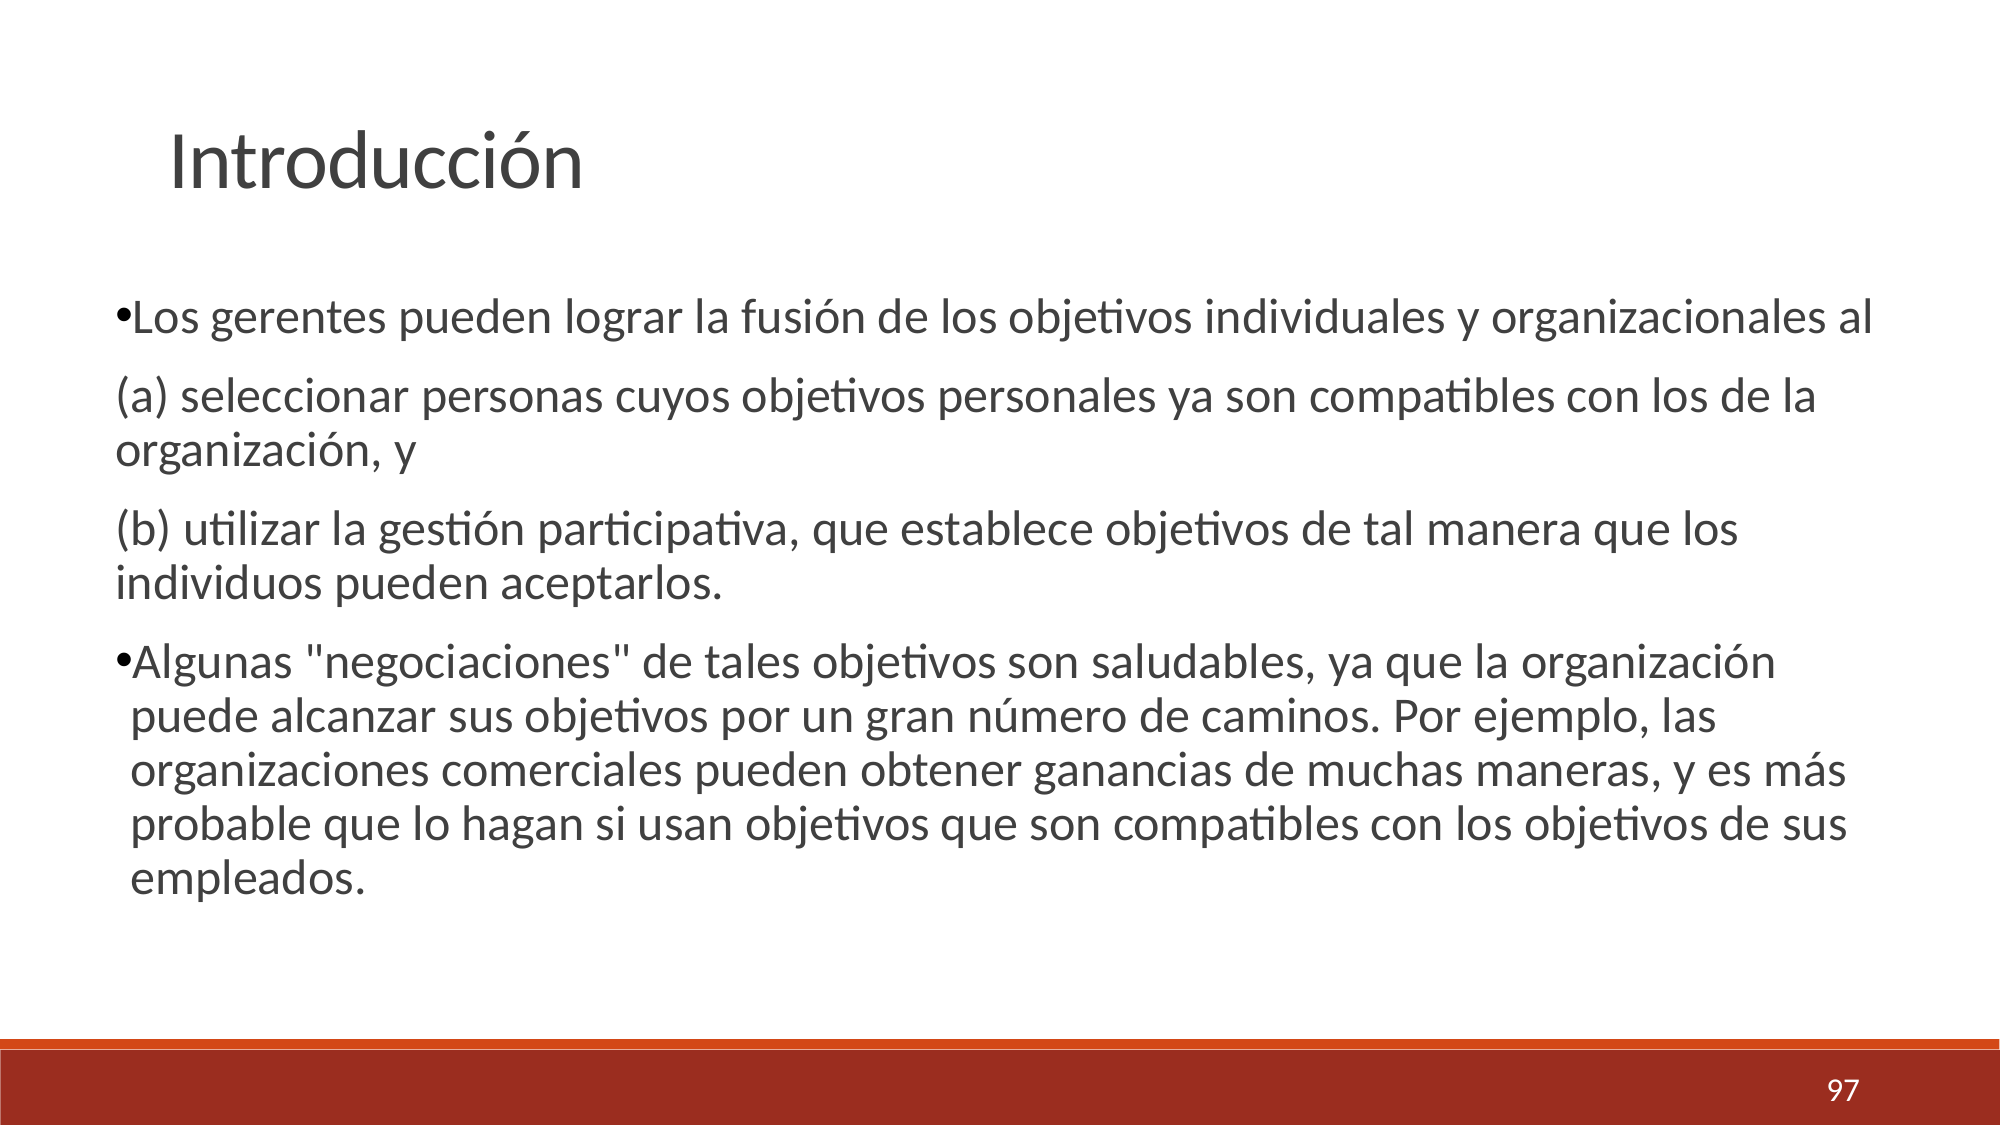

Introducción
Los gerentes pueden lograr la fusión de los objetivos individuales y organizacionales al
(a) seleccionar personas cuyos objetivos personales ya son compatibles con los de la organización, y
(b) utilizar la gestión participativa, que establece objetivos de tal manera que los individuos pueden aceptarlos.
Algunas "negociaciones" de tales objetivos son saludables, ya que la organización puede alcanzar sus objetivos por un gran número de caminos. Por ejemplo, las organizaciones comerciales pueden obtener ganancias de muchas maneras, y es más probable que lo hagan si usan objetivos que son compatibles con los objetivos de sus empleados.
97